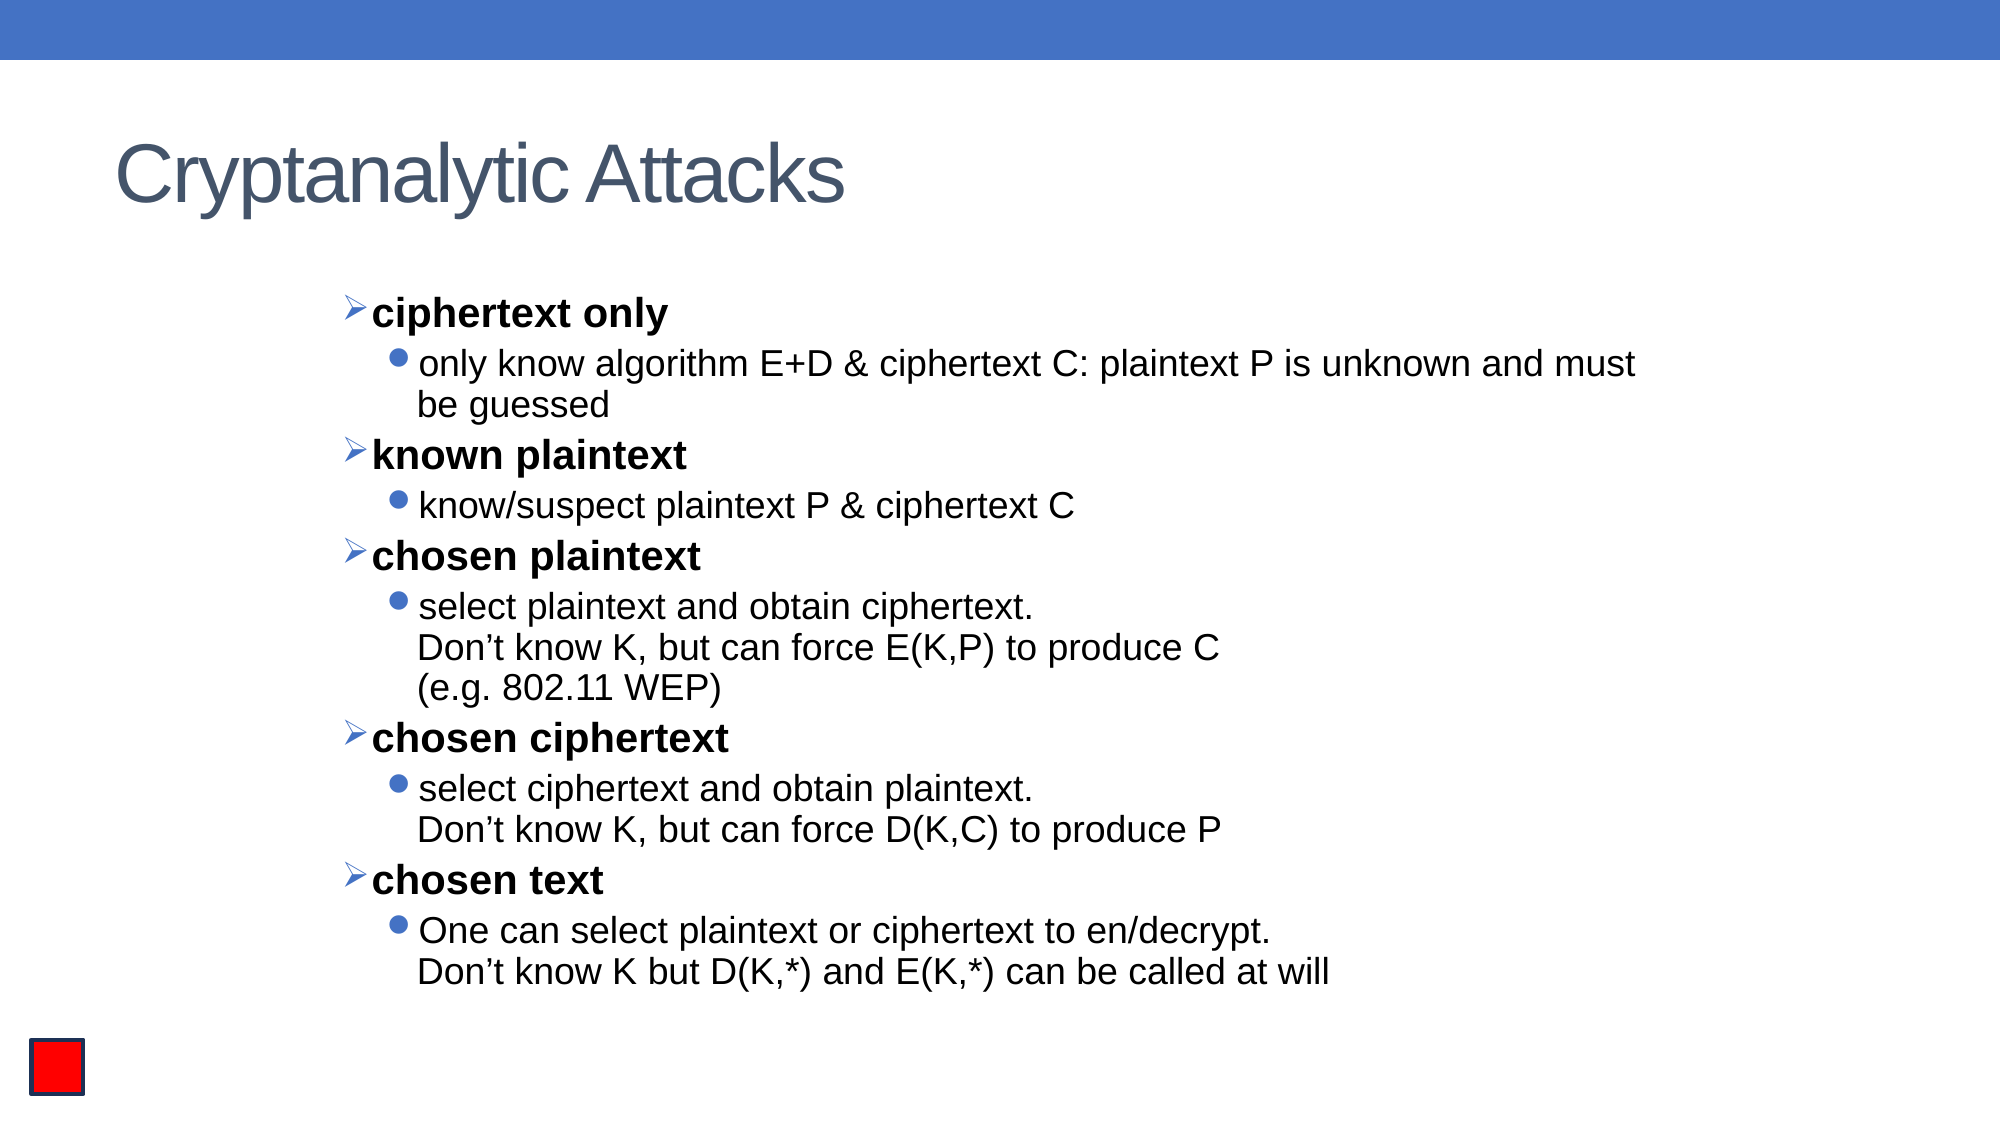

# Cryptanalytic Attacks

ciphertext only
only know algorithm E+D & ciphertext C: plaintext P is unknown and must be guessed
known plaintext
know/suspect plaintext P & ciphertext C
chosen plaintext
select plaintext and obtain ciphertext.
Don’t know K, but can force E(K,P) to produce C
(e.g. 802.11 WEP)
chosen ciphertext
select ciphertext and obtain plaintext.
Don’t know K, but can force D(K,C) to produce P
chosen text
One can select plaintext or ciphertext to en/decrypt.
Don’t know K but D(K,*) and E(K,*) can be called at will